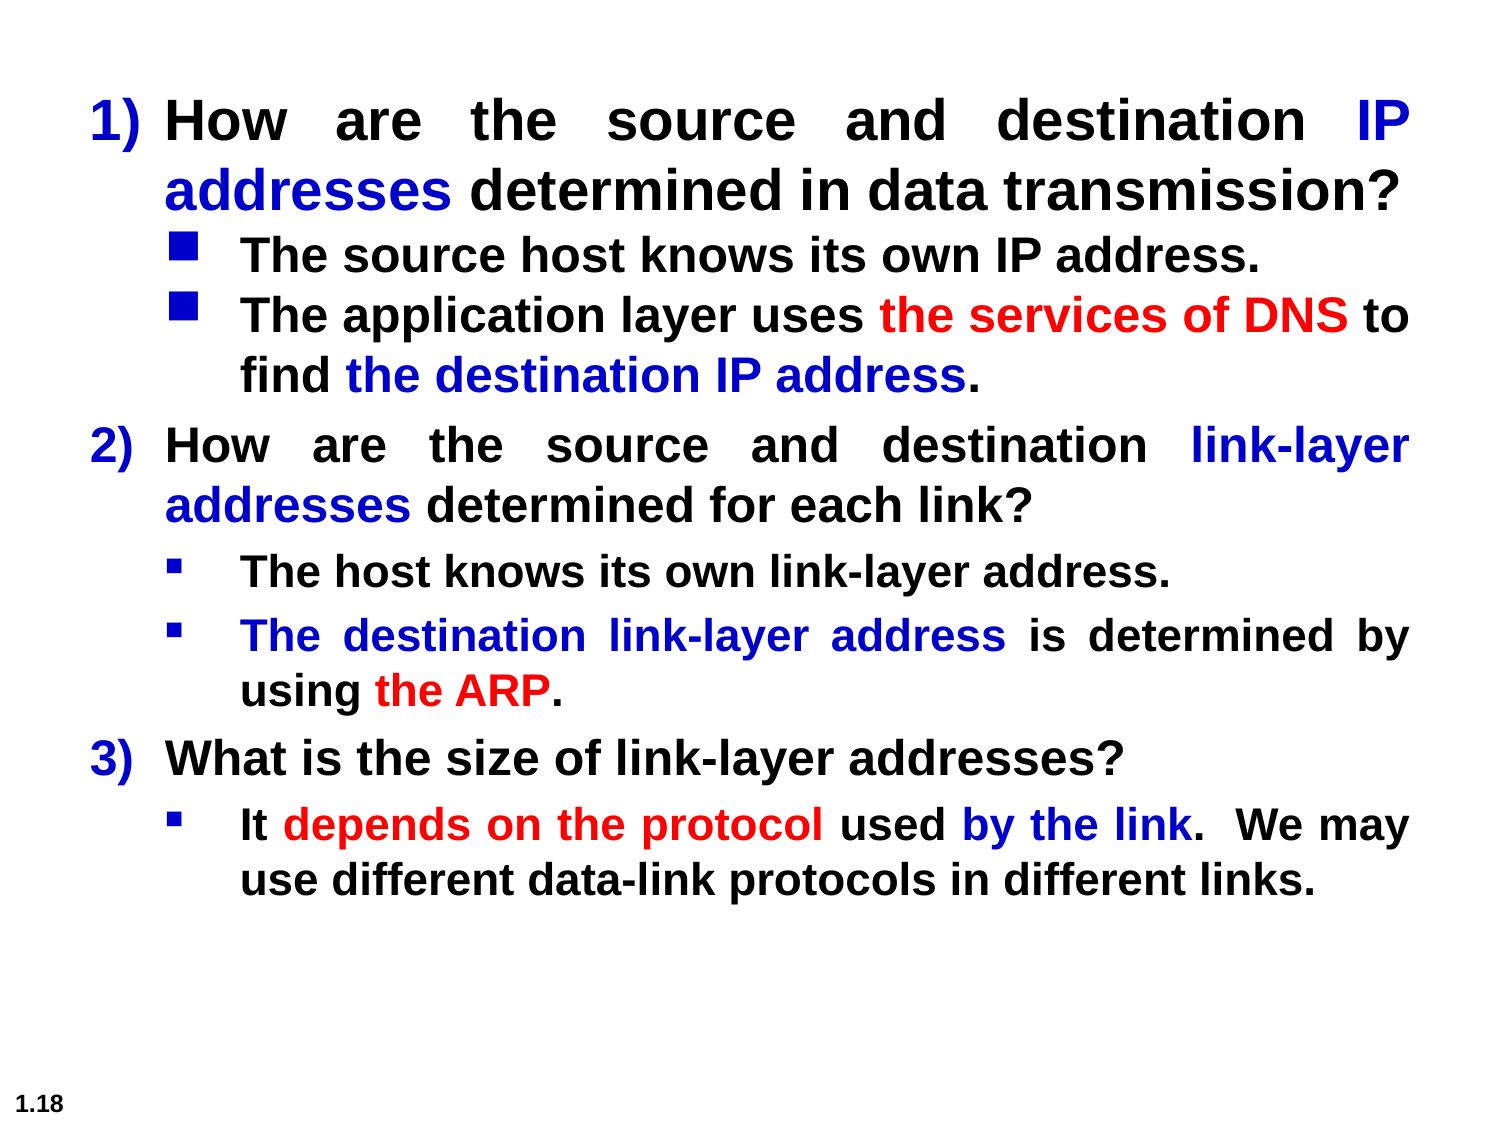

How are the source and destination IP addresses determined in data transmission?
The source host knows its own IP address.
The application layer uses the services of DNS to find the destination IP address.
How are the source and destination link-layer addresses determined for each link?
The host knows its own link-layer address.
The destination link-layer address is determined by using the ARP.
What is the size of link-layer addresses?
It depends on the protocol used by the link.  We may use different data-link protocols in different links.

1.18